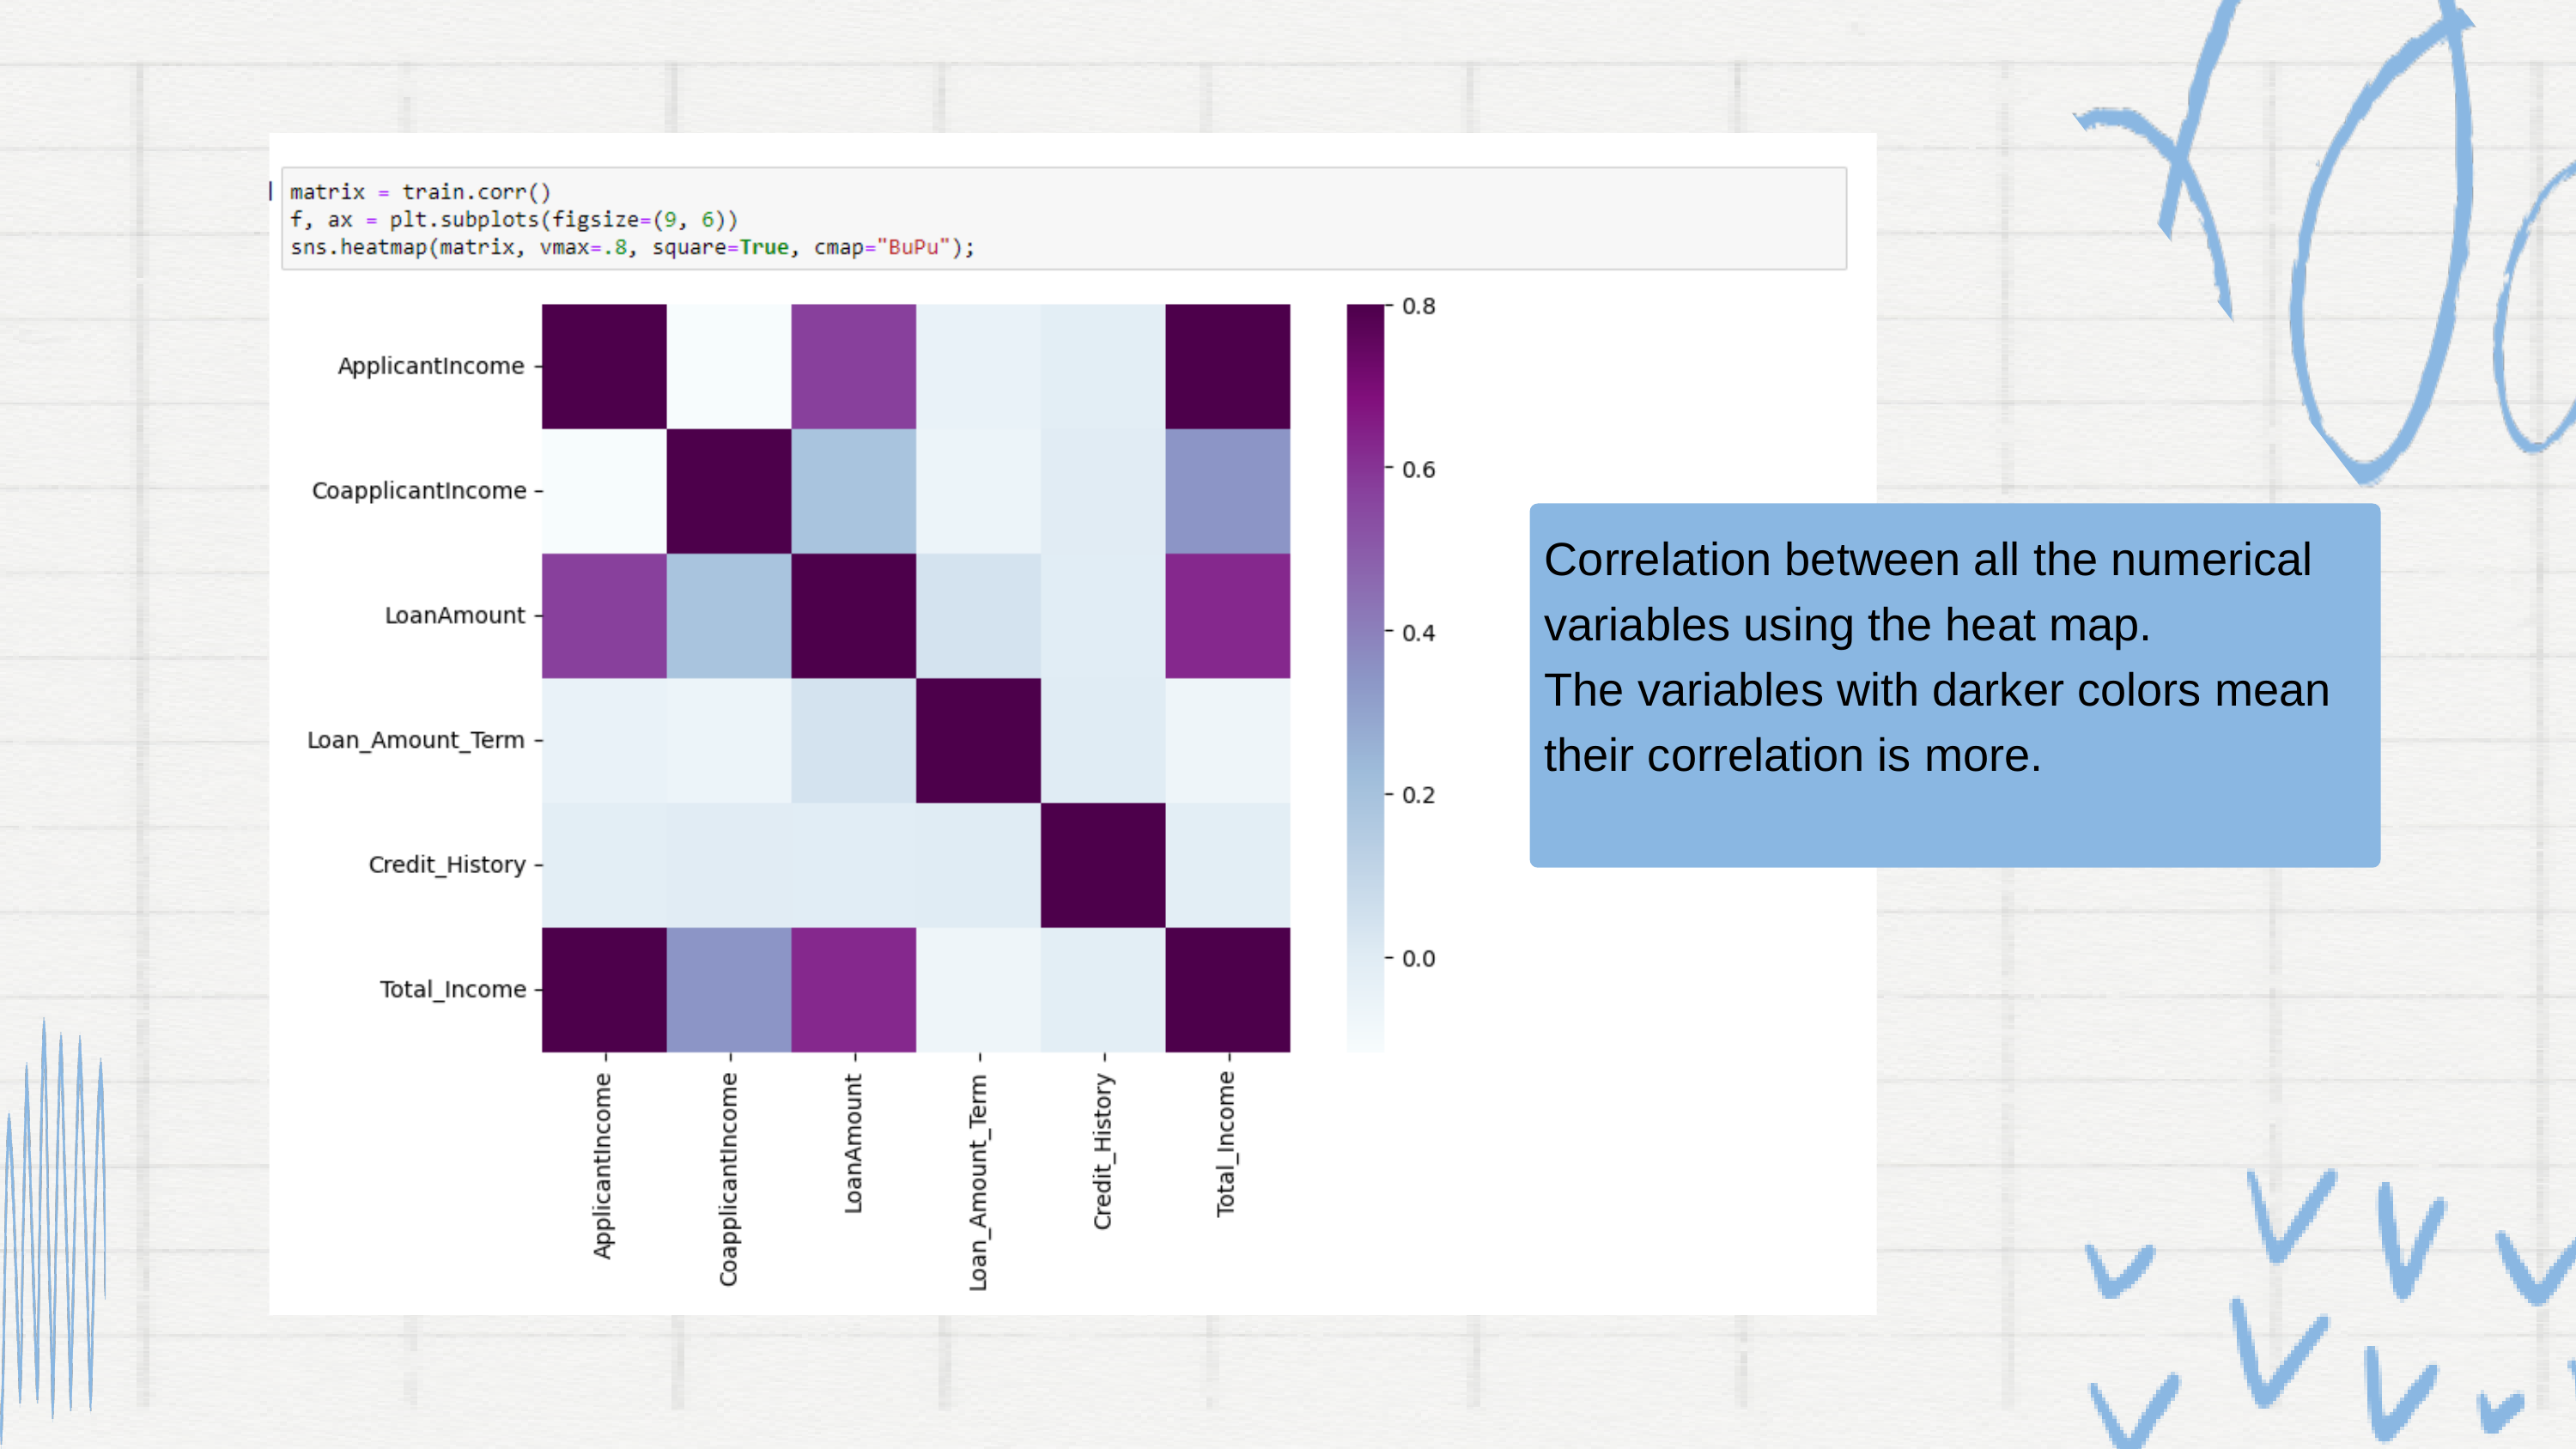

Correlation between all the numerical variables using the heat map.
The variables with darker colors mean their correlation is more.